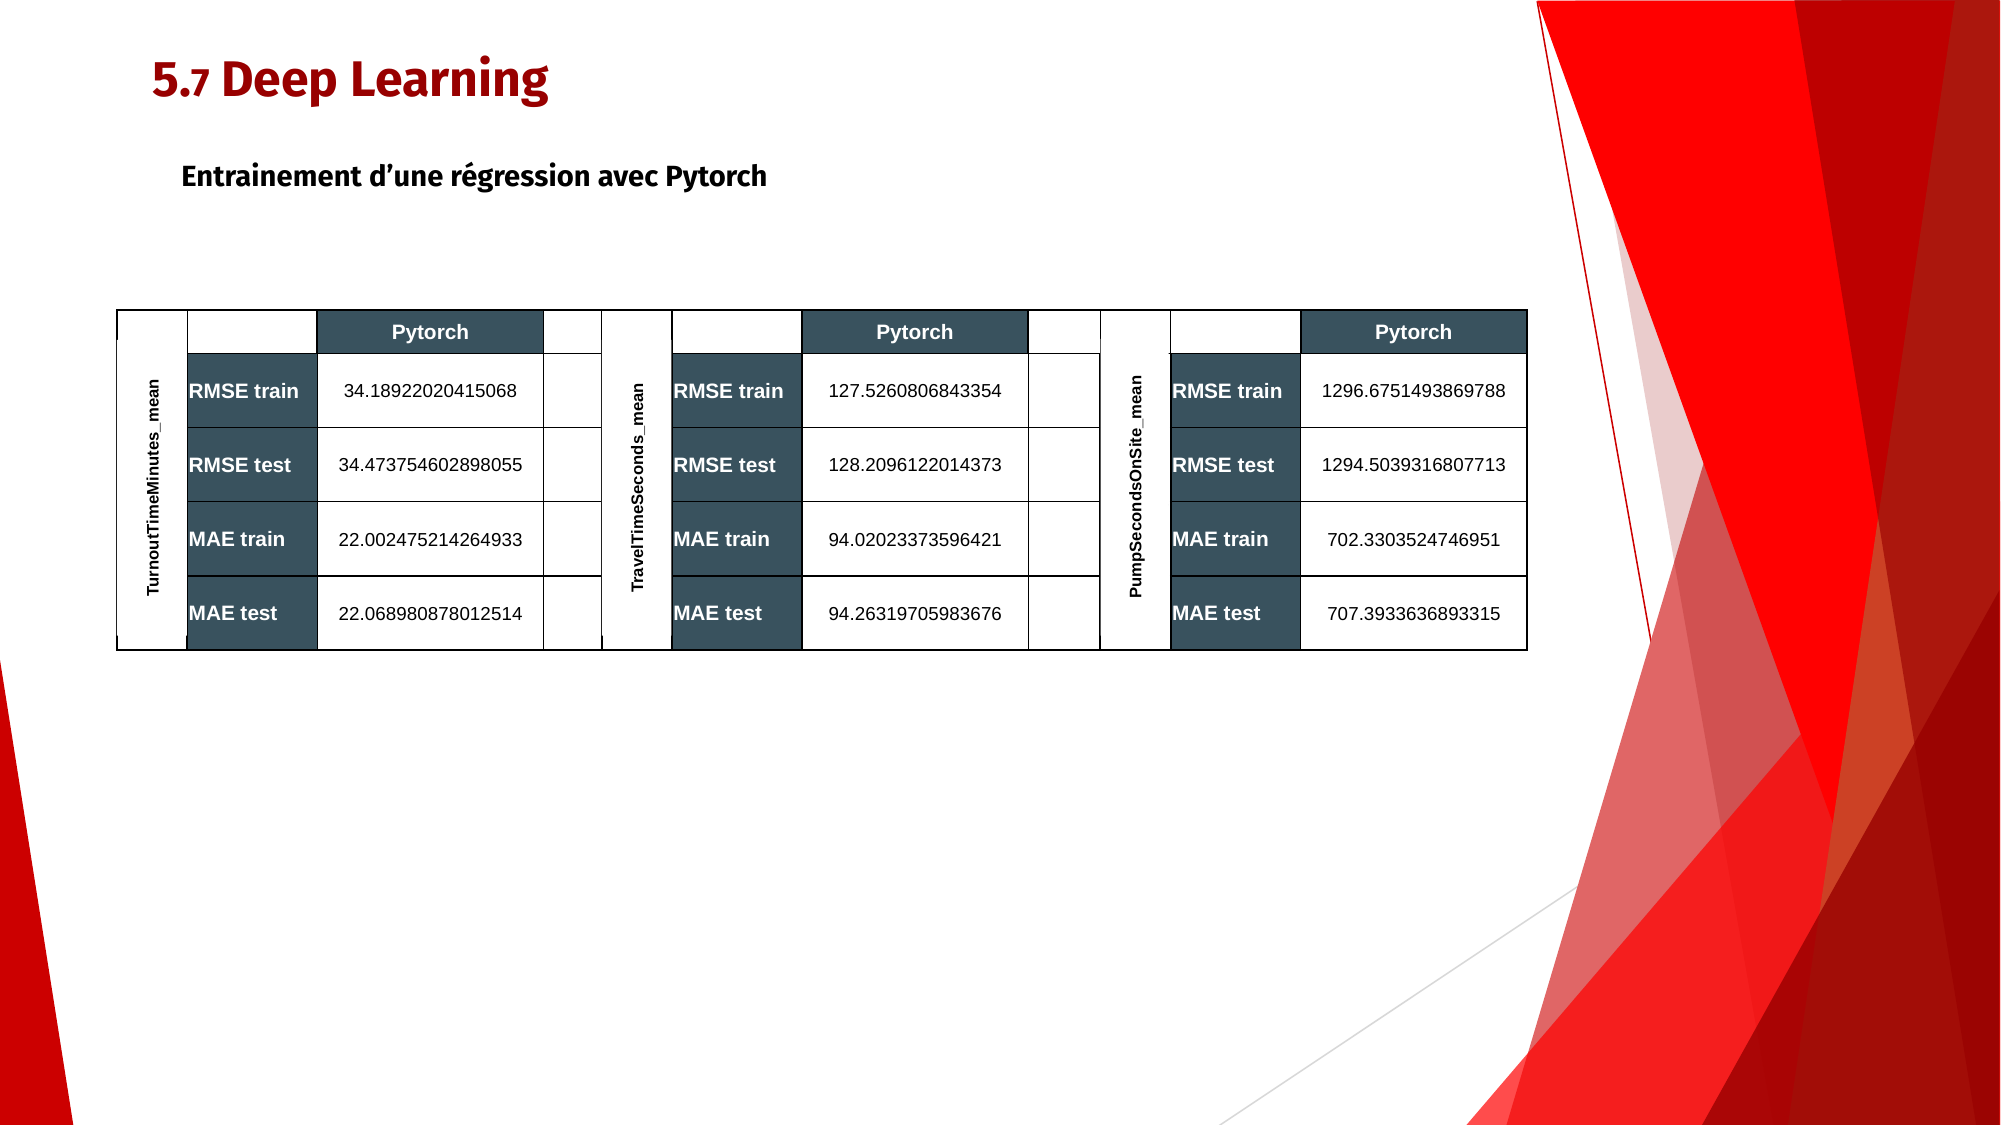

# 5.7 Deep Learning
Entrainement d’une régression avec Pytorch

|  |  | Pytorch |  |  |  | Pytorch |  |  |  | Pytorch |
| --- | --- | --- | --- | --- | --- | --- | --- | --- | --- | --- |
| TurnoutTimeSeconds\_mean | RMSE train | 34.18922020415068 |  | TravelTimeSeconds\_mean | RMSE train | 127.5260806843354 |  | PumpSecondsOnSite\_mean | RMSE train | 1296.6751493869788 |
|  | RMSE test | 34.473754602898055 |  |  | RMSE test | 128.2096122014373 |  |  | RMSE test | 1294.5039316807713 |
|  | MAE train | 22.002475214264933 |  |  | MAE train | 94.02023373596421 |  |  | MAE train | 702.3303524746951 |
|  | MAE test | 22.068980878012514 |  |  | MAE test | 94.26319705983676 |  |  | MAE test | 707.3933636893315 |
TurnoutTimeMinutes_mean
TravelTimeSeconds_mean
PumpSecondsOnSite_mean